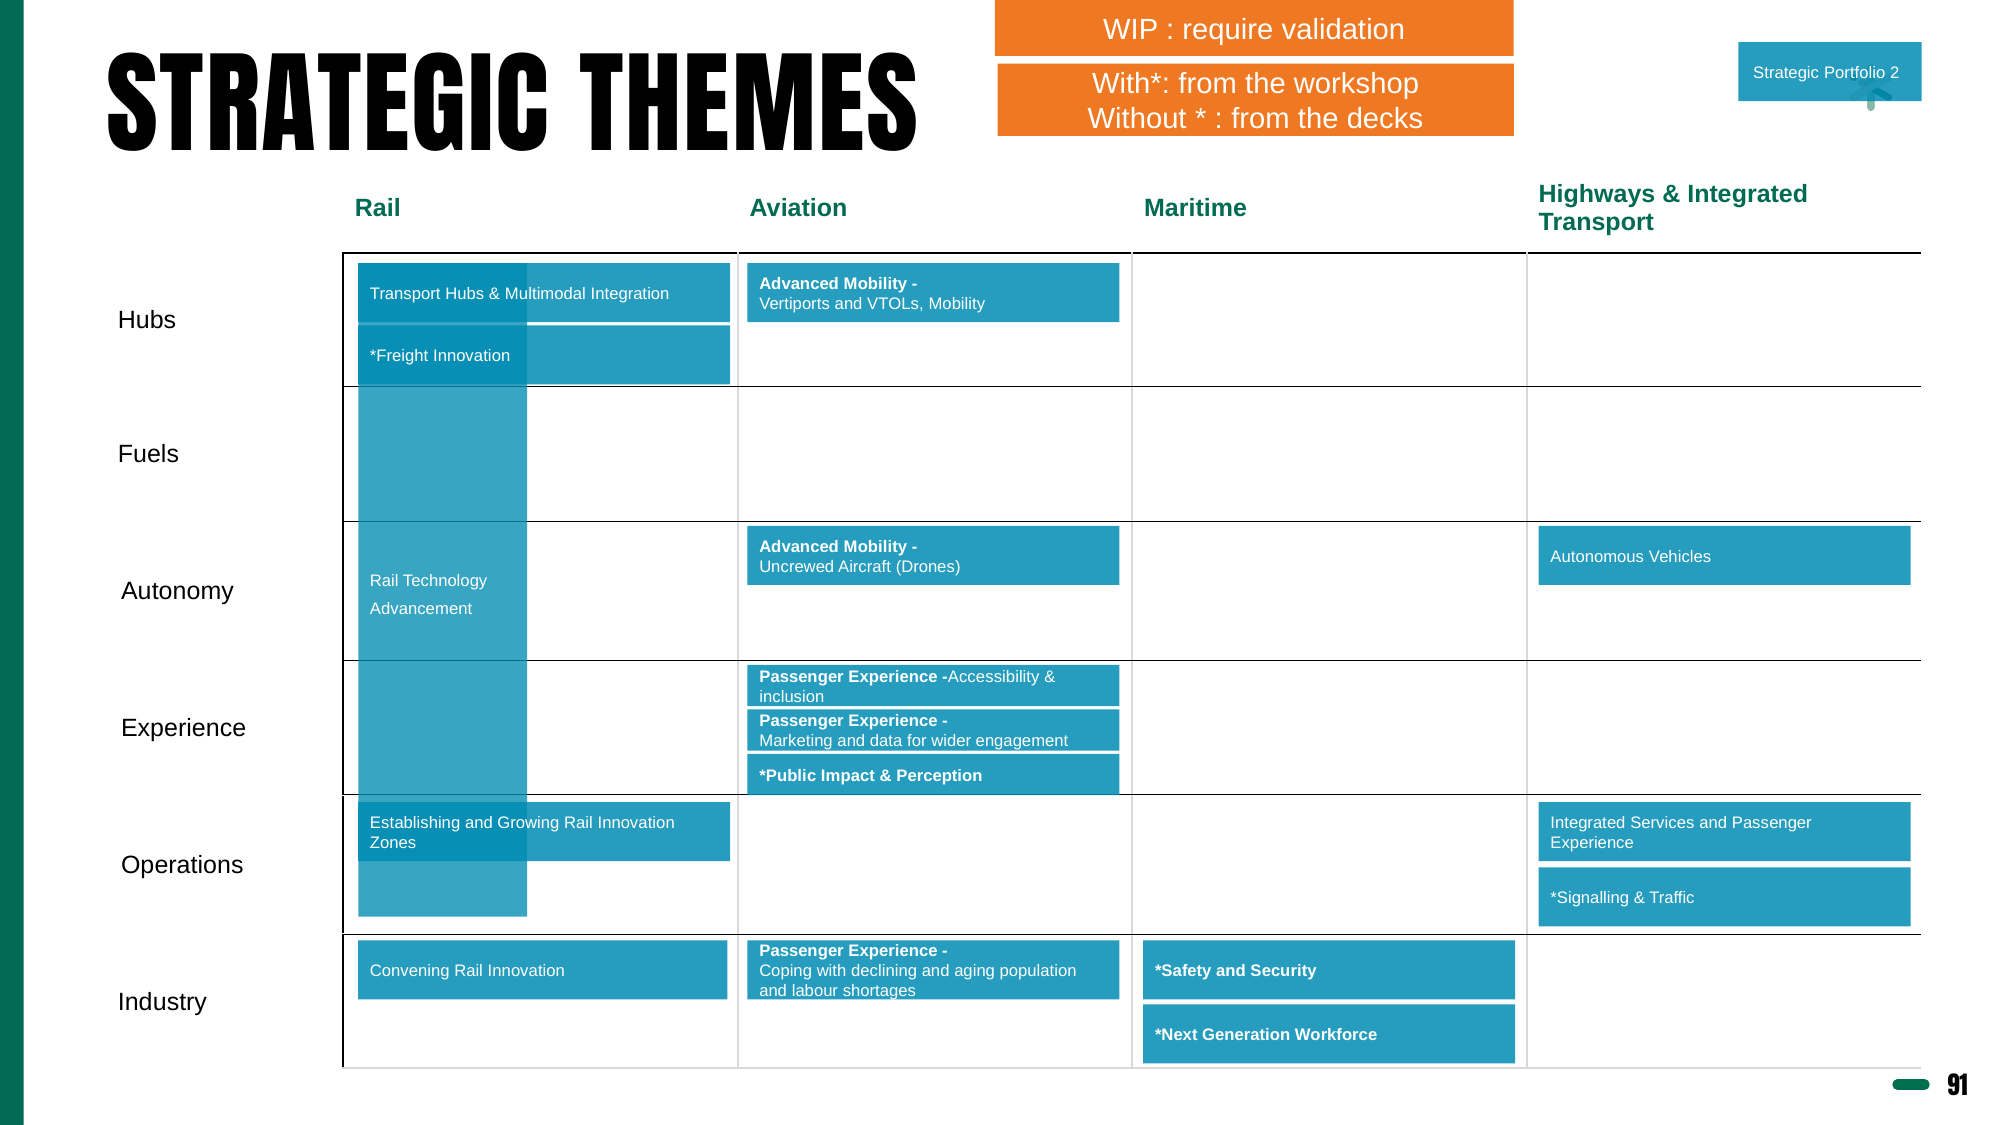

WIP : require validation
Strategic Portfolio 2
# Strategic Themes
With*: from the workshop
Without * : from the decks
|  | Rail | Aviation | Maritime | Highways & Integrated Transport |
| --- | --- | --- | --- | --- |
| Hubs |  |  |  |  |
| Fuels |  |  |  |  |
| Autonomy |  |  |  |  |
| Experience |  |  |  |  |
| Operations |  |  |  |  |
| Industry |  |  |  |  |
Rail Technology Advancement
Transport Hubs & Multimodal Integration
Advanced Mobility -
Vertiports and VTOLs, Mobility
*Freight Innovation
Advanced Mobility -
Uncrewed Aircraft (Drones)
Autonomous Vehicles
Passenger Experience -Accessibility & inclusion
Passenger Experience -
Marketing and data for wider engagement
Lorem ipsum
Lorem ipsum dolor sit amet
*Public Impact & Perception
Establishing and Growing Rail Innovation Zones
Integrated Services and Passenger Experience
*Signalling & Traffic
Convening Rail Innovation
Passenger Experience -
Coping with declining and aging population and labour shortages
*Safety and Security
*Next Generation Workforce